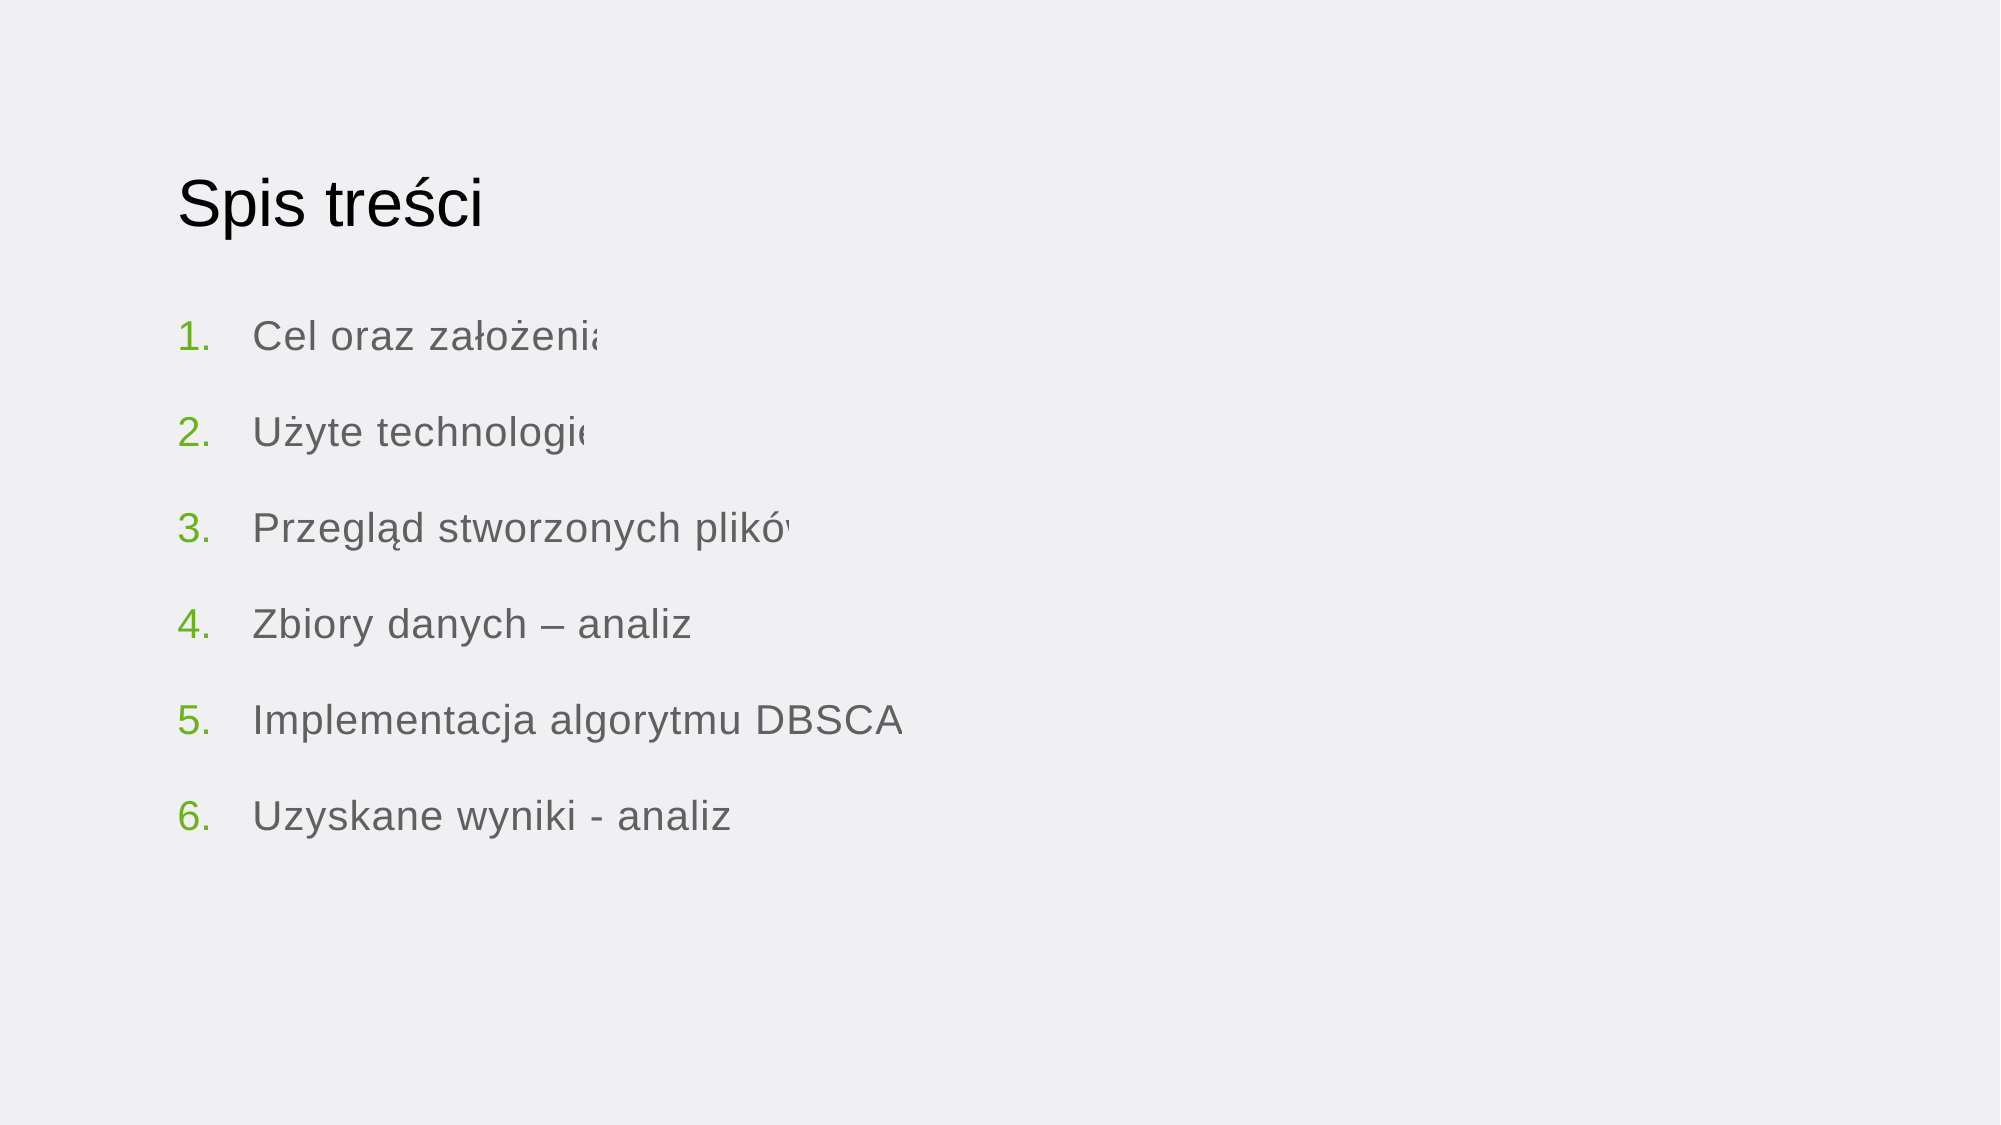

# Spis treści
Cel oraz założenia
Użyte technologie
Przegląd stworzonych plików
Zbiory danych – analiza
Implementacja algorytmu DBSCAN
Uzyskane wyniki - analiza